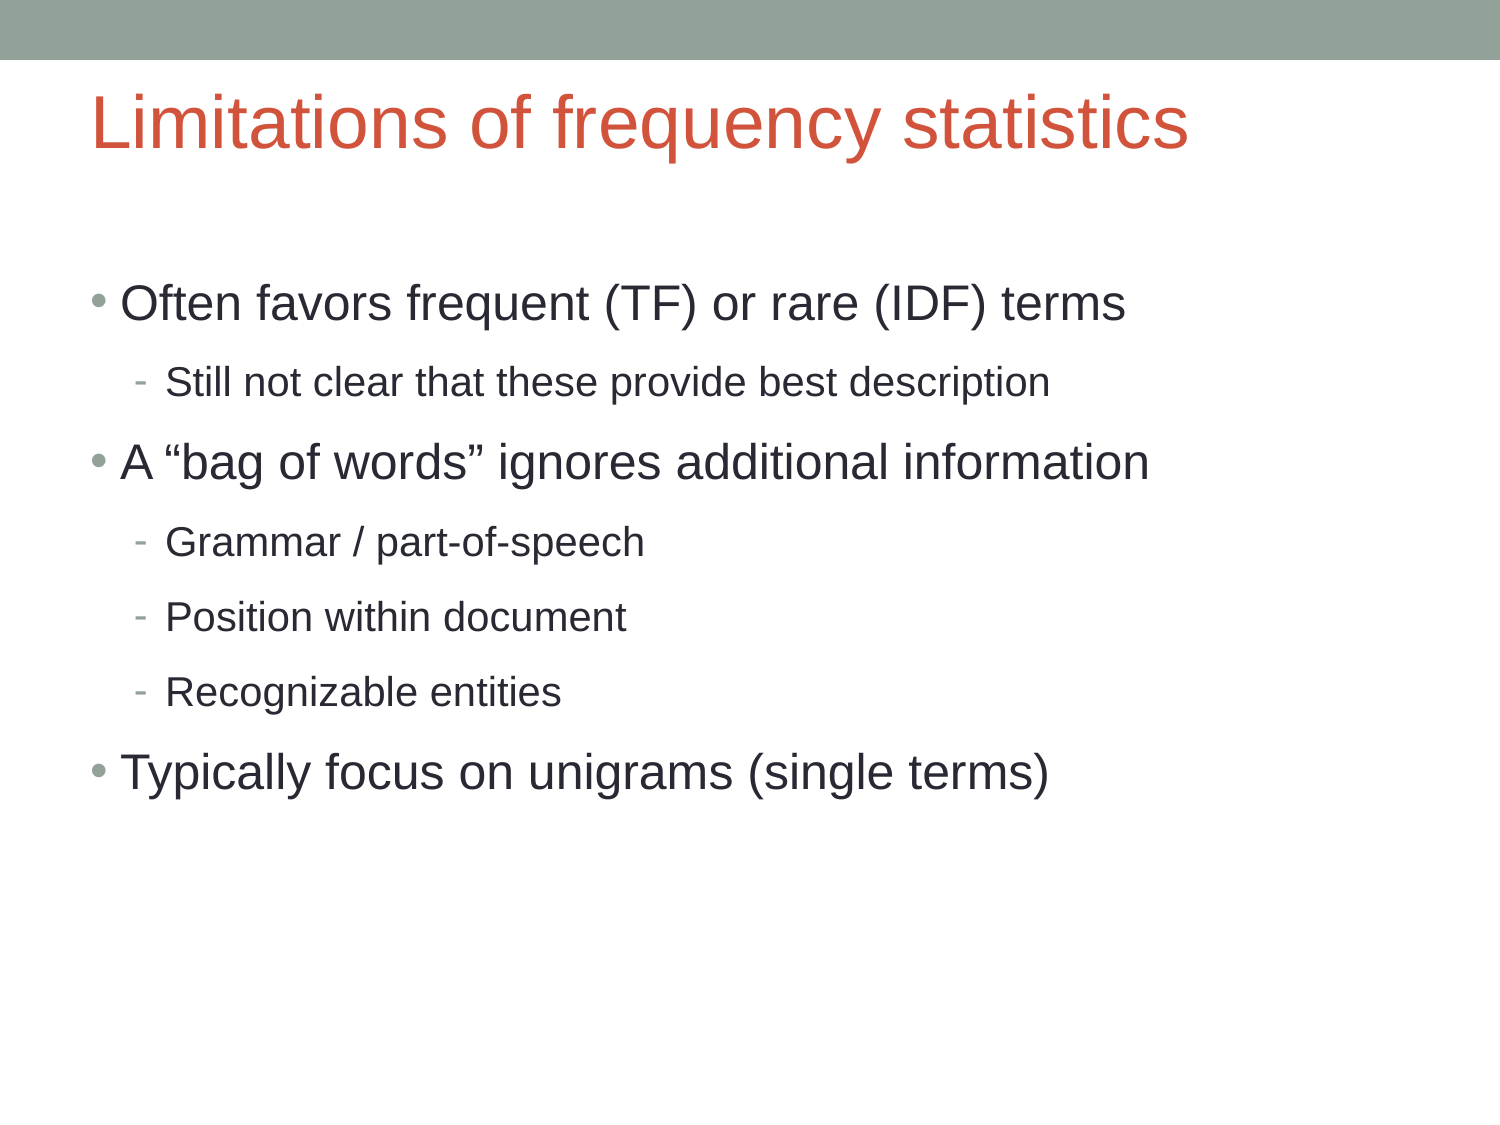

# Limitations of frequency statistics
Often favors frequent (TF) or rare (IDF) terms
Still not clear that these provide best description
A “bag of words” ignores additional information
Grammar / part-of-speech
Position within document
Recognizable entities
Typically focus on unigrams (single terms)